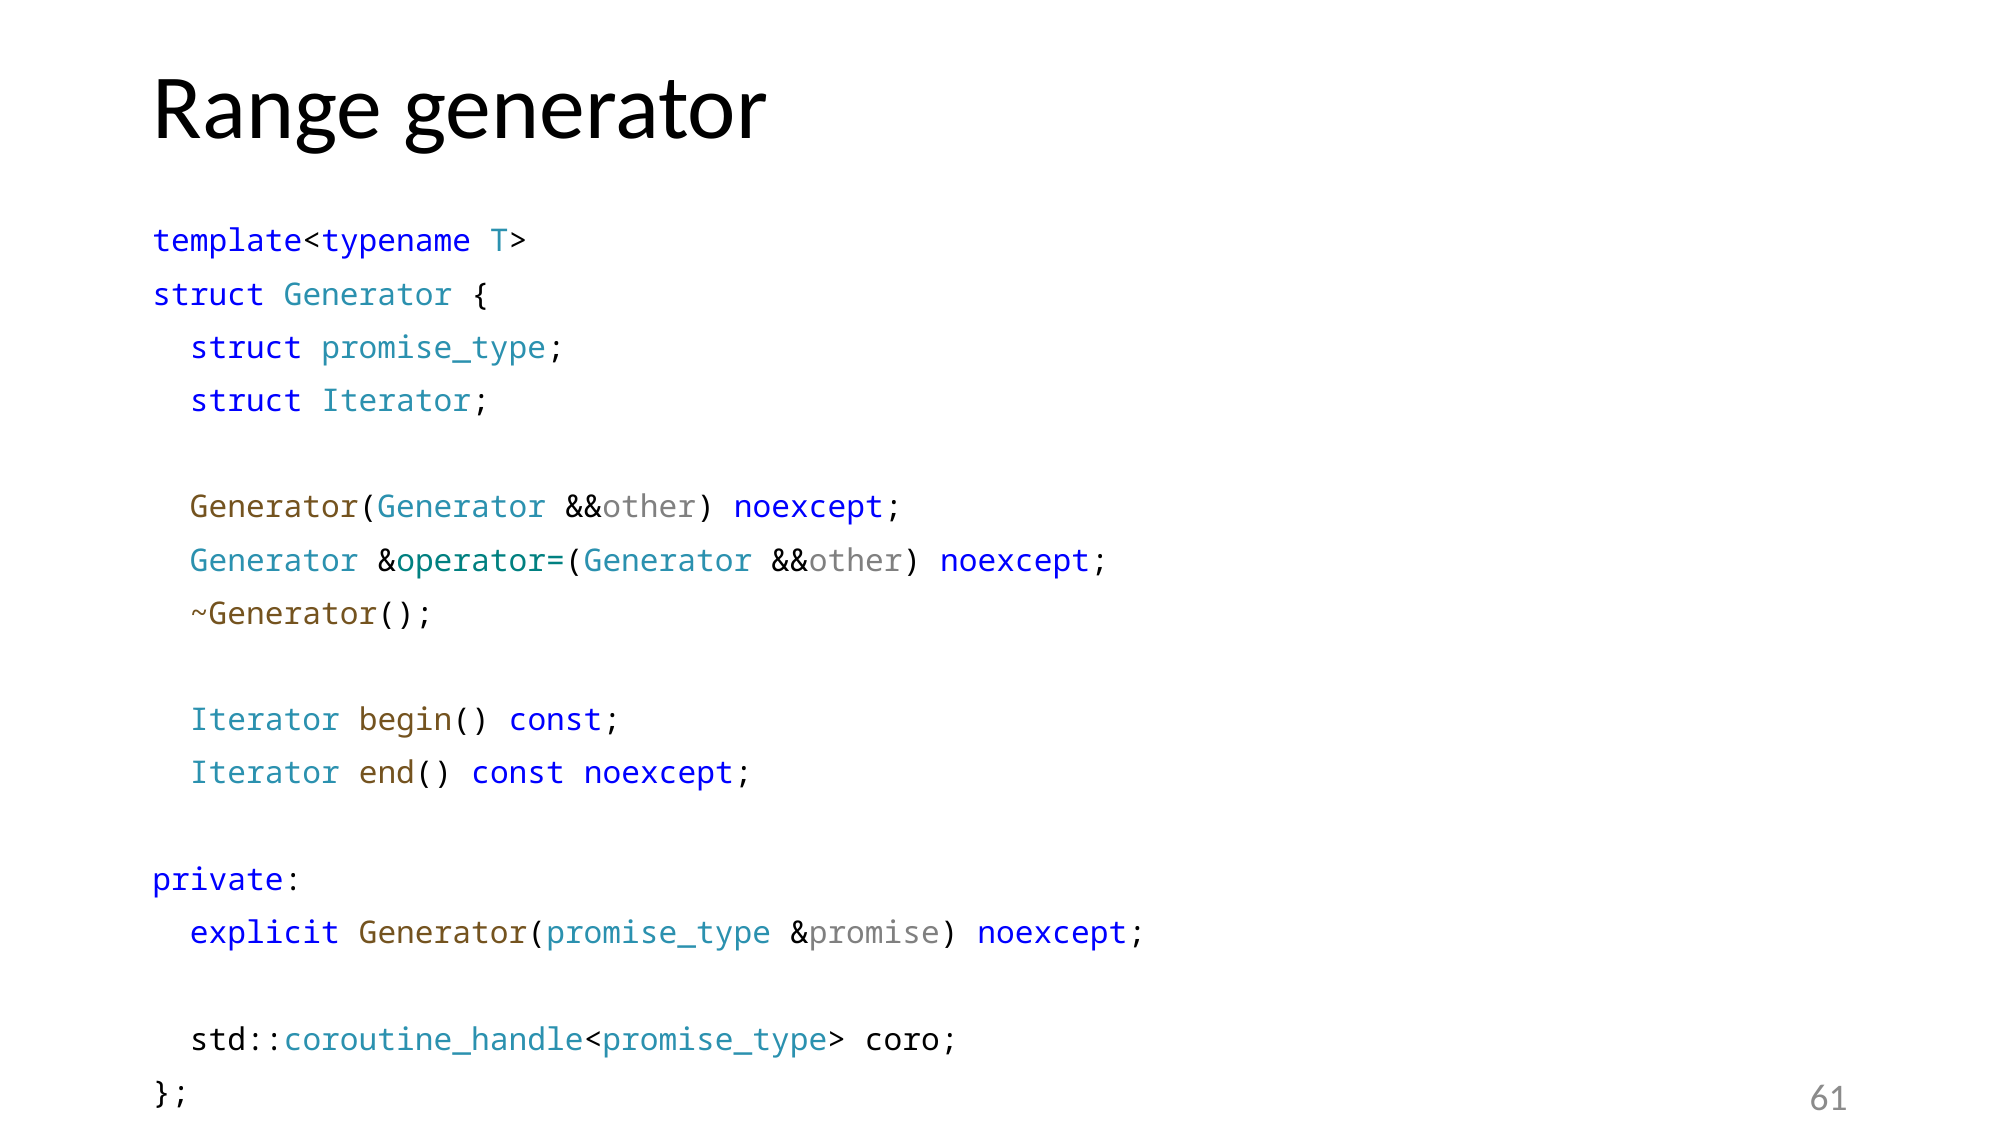

# Range generator
template<typename T>
struct Generator {
  struct promise_type;
  struct Iterator;

  Generator(Generator &&other) noexcept;
  Generator &operator=(Generator &&other) noexcept;
  ~Generator();

  Iterator begin() const;
  Iterator end() const noexcept;

private:
  explicit Generator(promise_type &promise) noexcept;

  std::coroutine_handle<promise_type> coro;
};
61